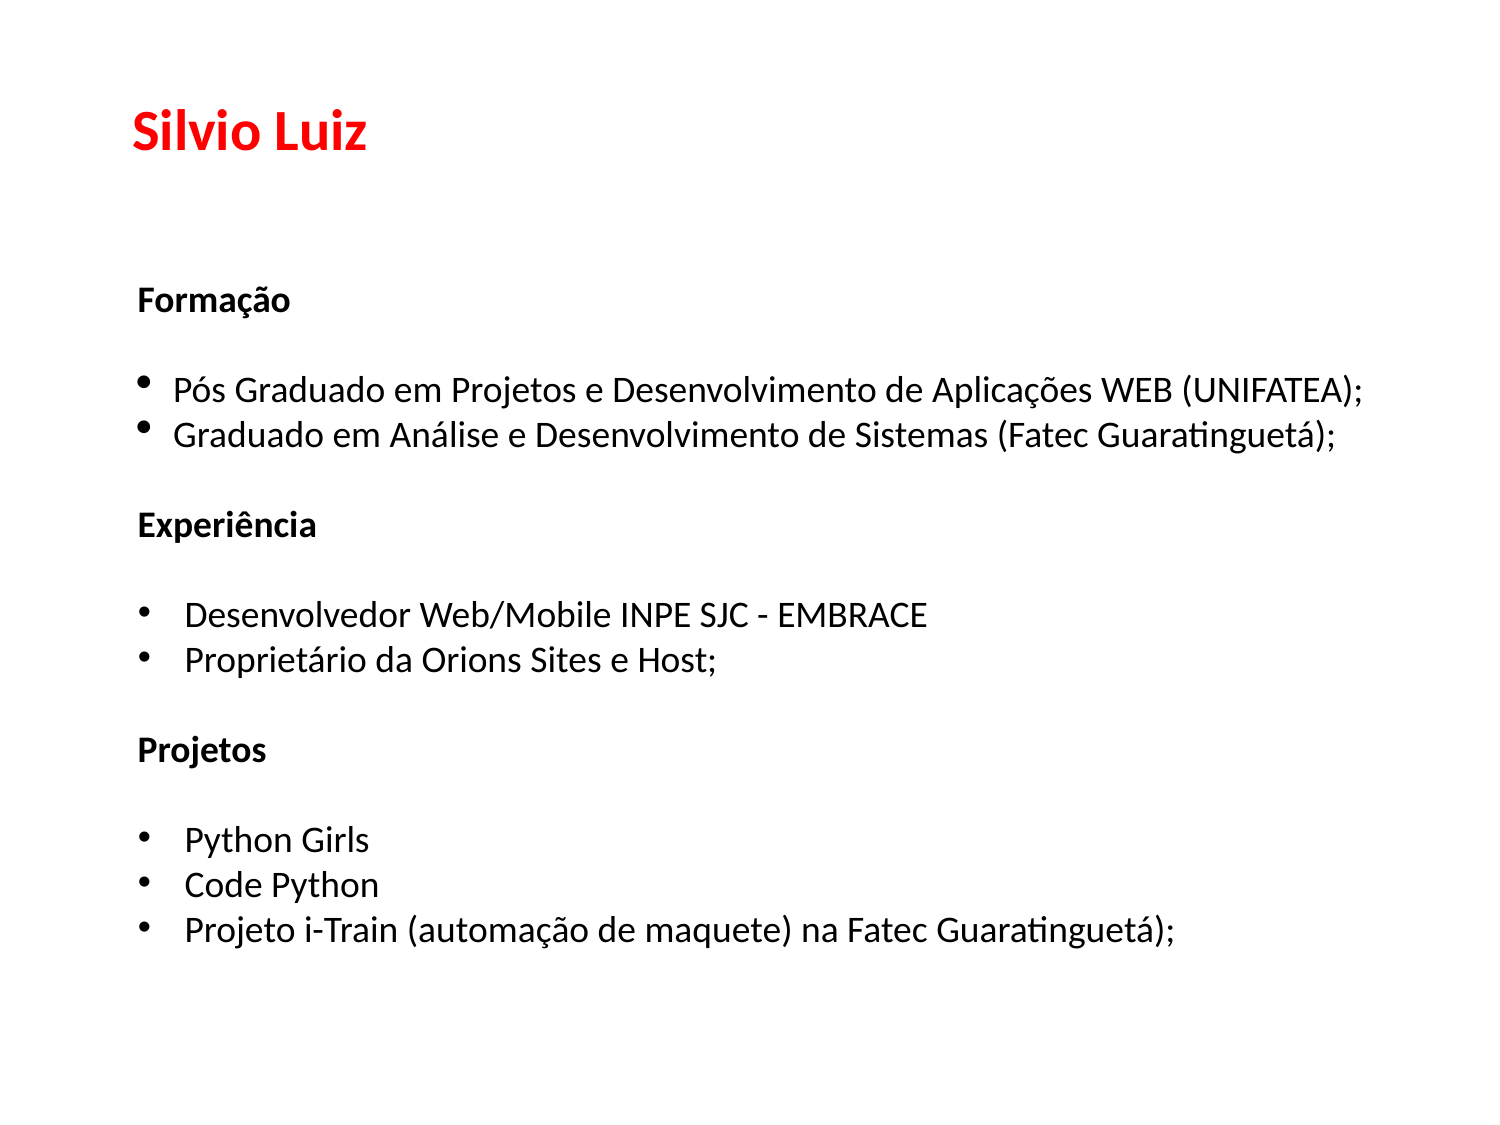

Silvio Luiz
Formação

Pós Graduado em Projetos e Desenvolvimento de Aplicações WEB (UNIFATEA);
Graduado em Análise e Desenvolvimento de Sistemas (Fatec Guaratinguetá);

Experiência

Desenvolvedor Web/Mobile INPE SJC - EMBRACE
Proprietário da Orions Sites e Host;

Projetos

Python Girls
Code Python
Projeto i-Train (automação de maquete) na Fatec Guaratinguetá);